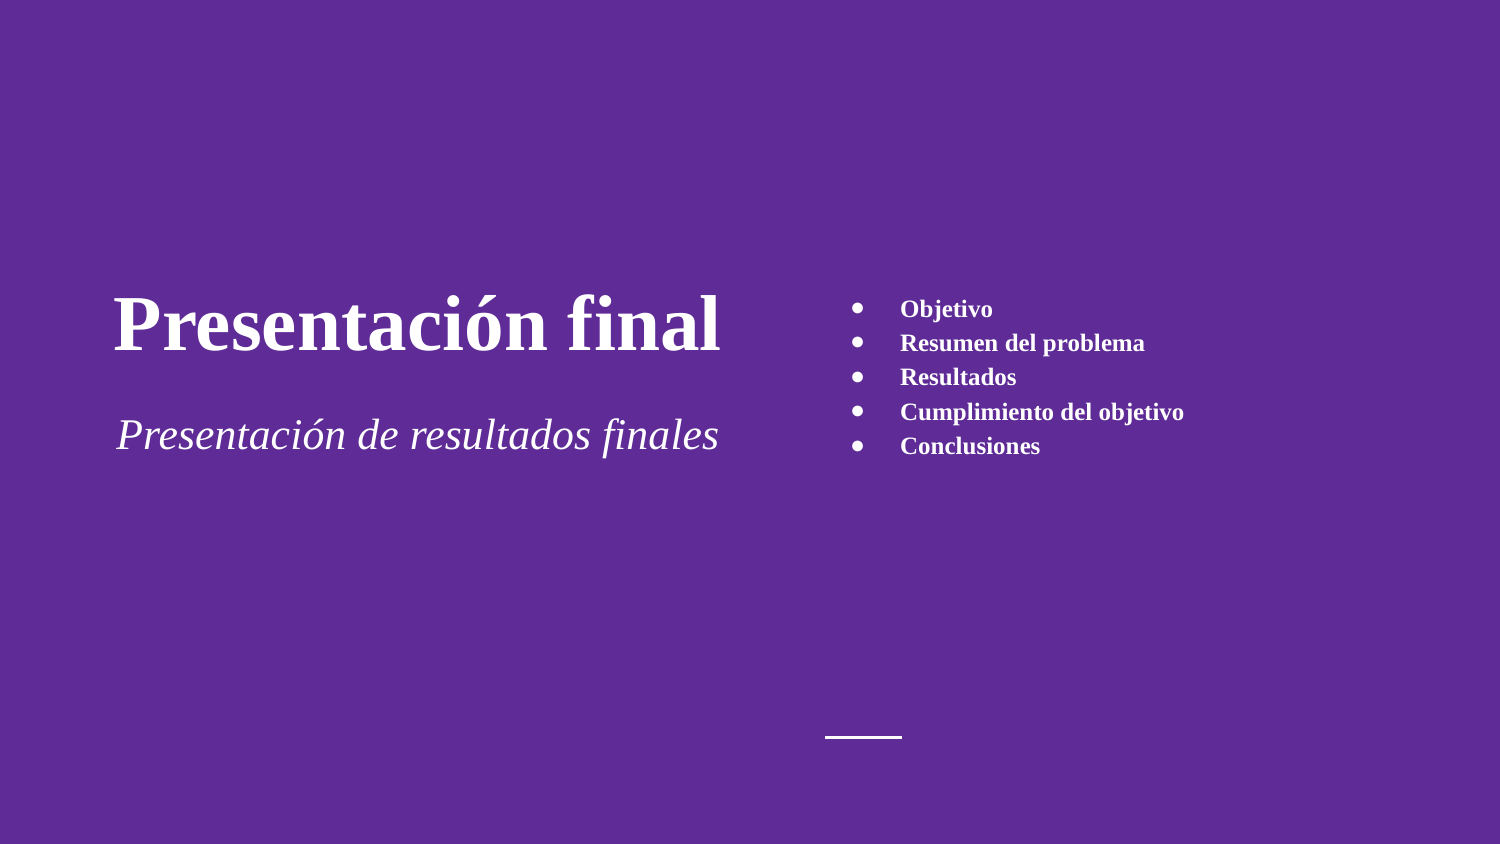

Objetivo
Resumen del problema
Resultados
Cumplimiento del objetivo
Conclusiones
# Presentación final
Presentación de resultados finales